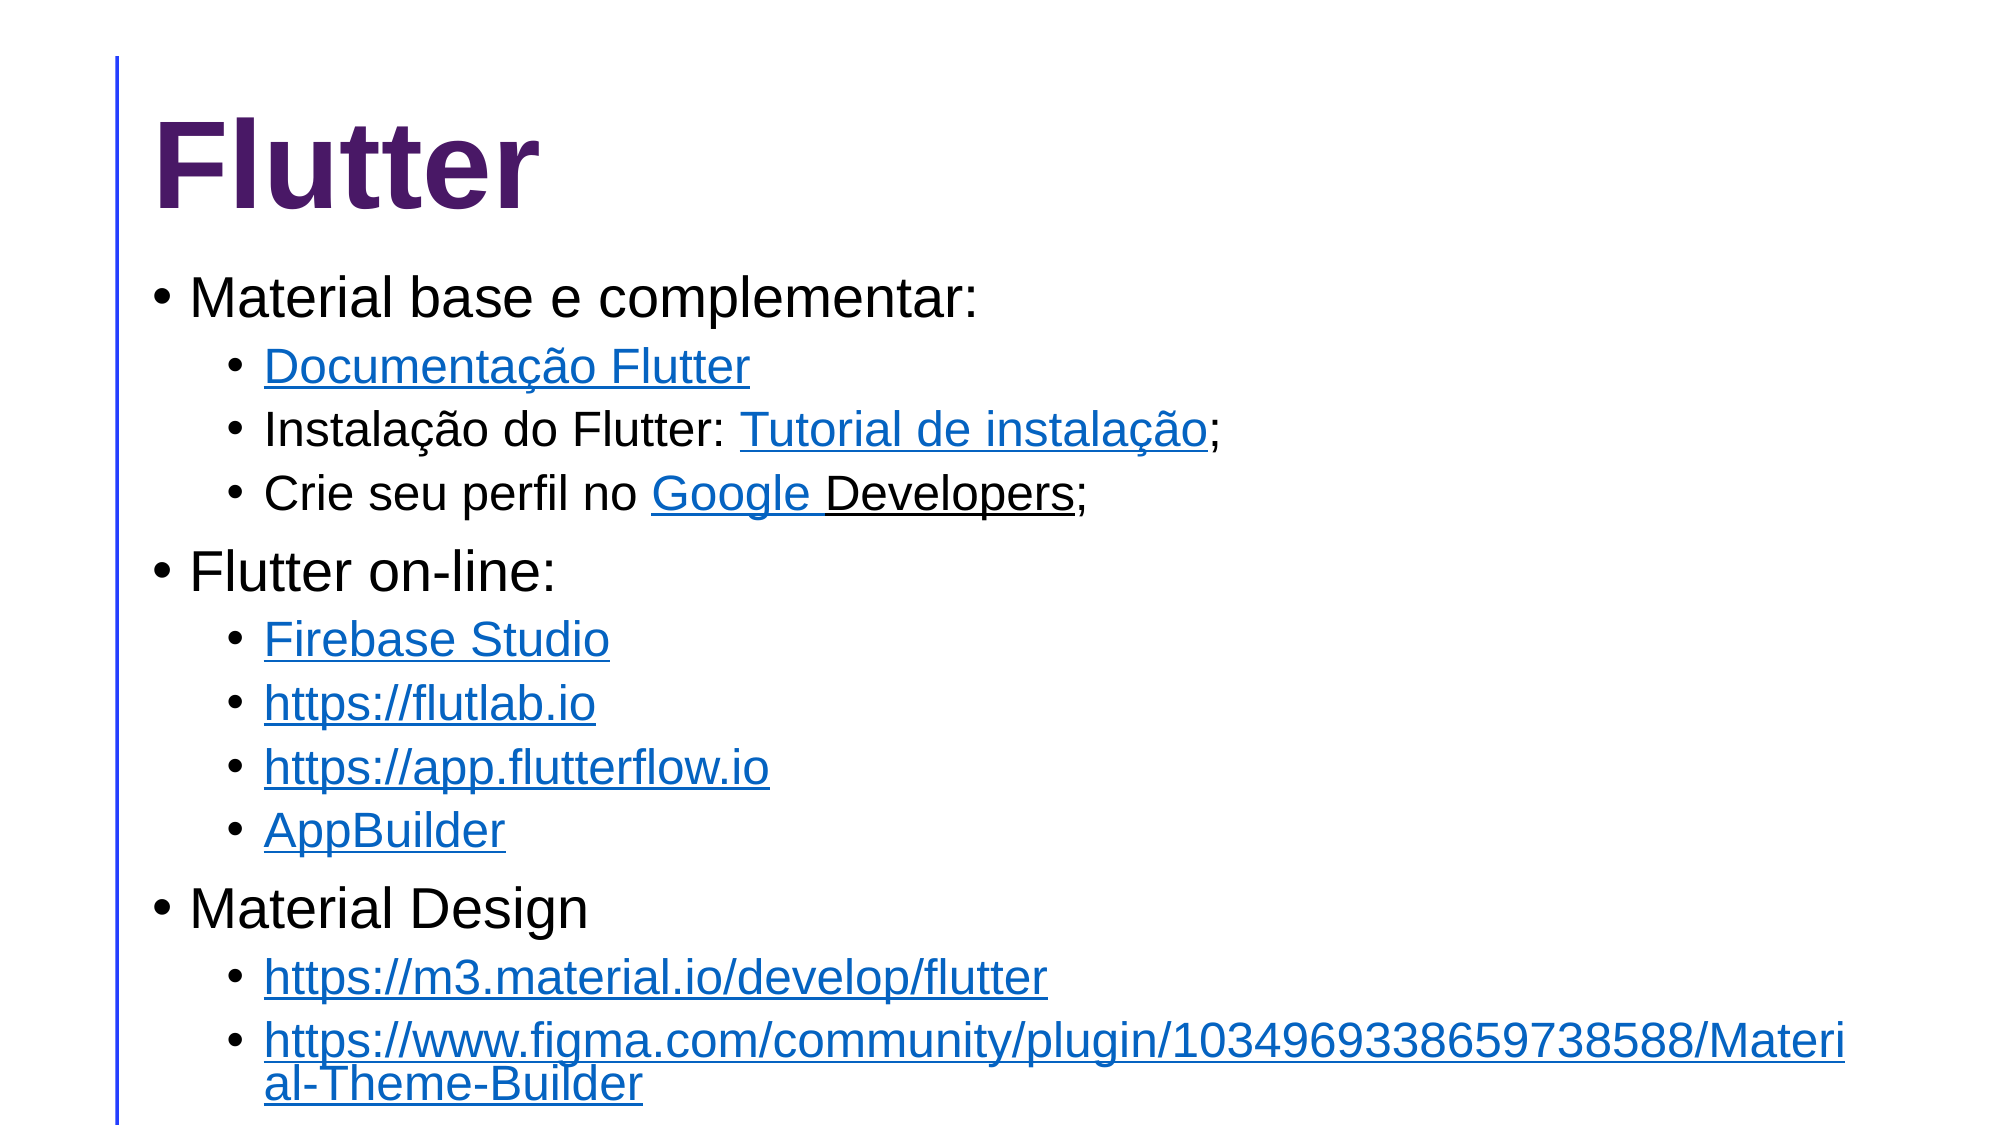

# Flutter
Material base e complementar:
Documentação Flutter
Instalação do Flutter: Tutorial de instalação;
Crie seu perfil no Google Developers;
Flutter on-line:
Firebase Studio
https://flutlab.io
https://app.flutterflow.io
AppBuilder
Material Design
https://m3.material.io/develop/flutter
https://www.figma.com/community/plugin/1034969338659738588/Material-Theme-Builder